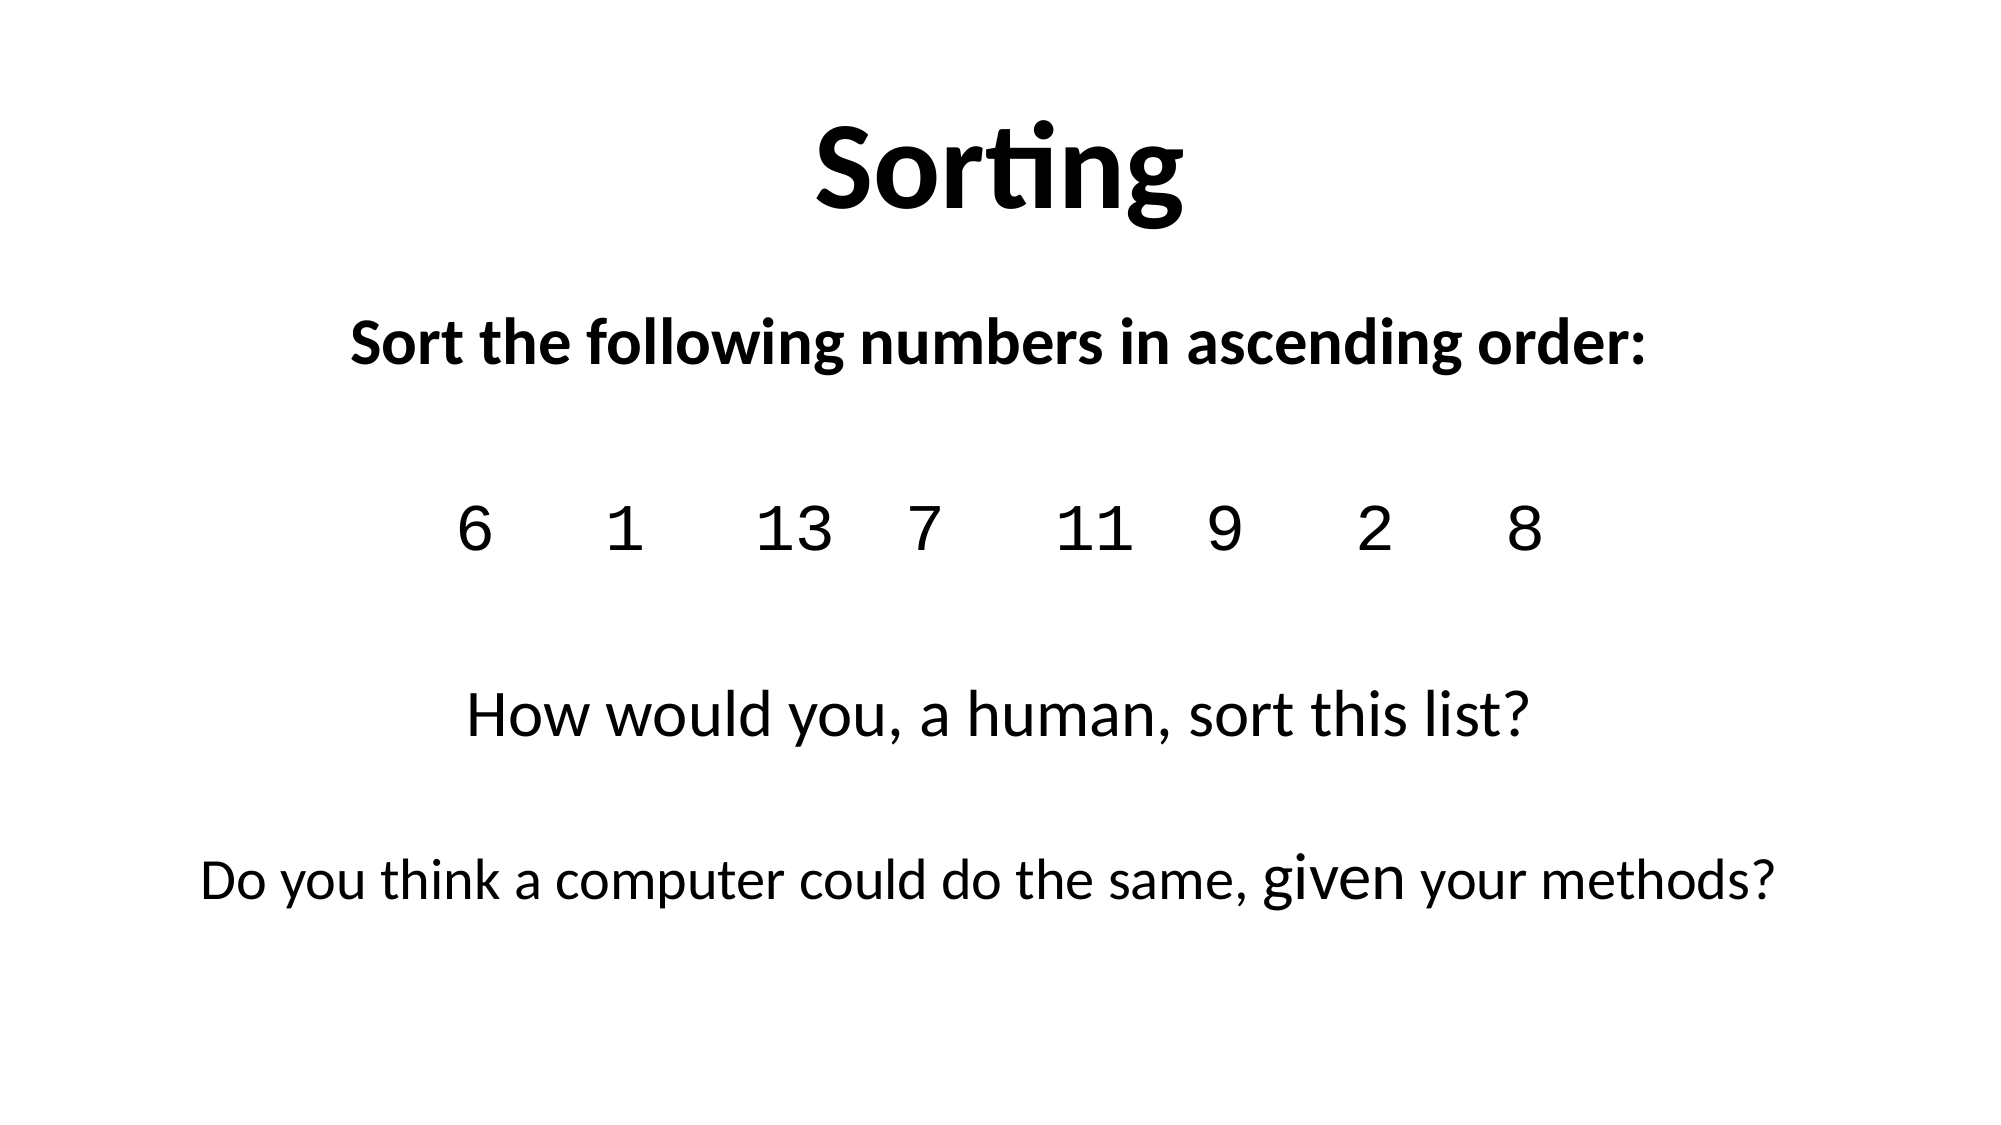

# Sorting
Sort the following numbers in ascending order:

6	1	13	7	11	9	2	8

How would you, a human, sort this list?
Do you think a computer could do the same, given your methods?